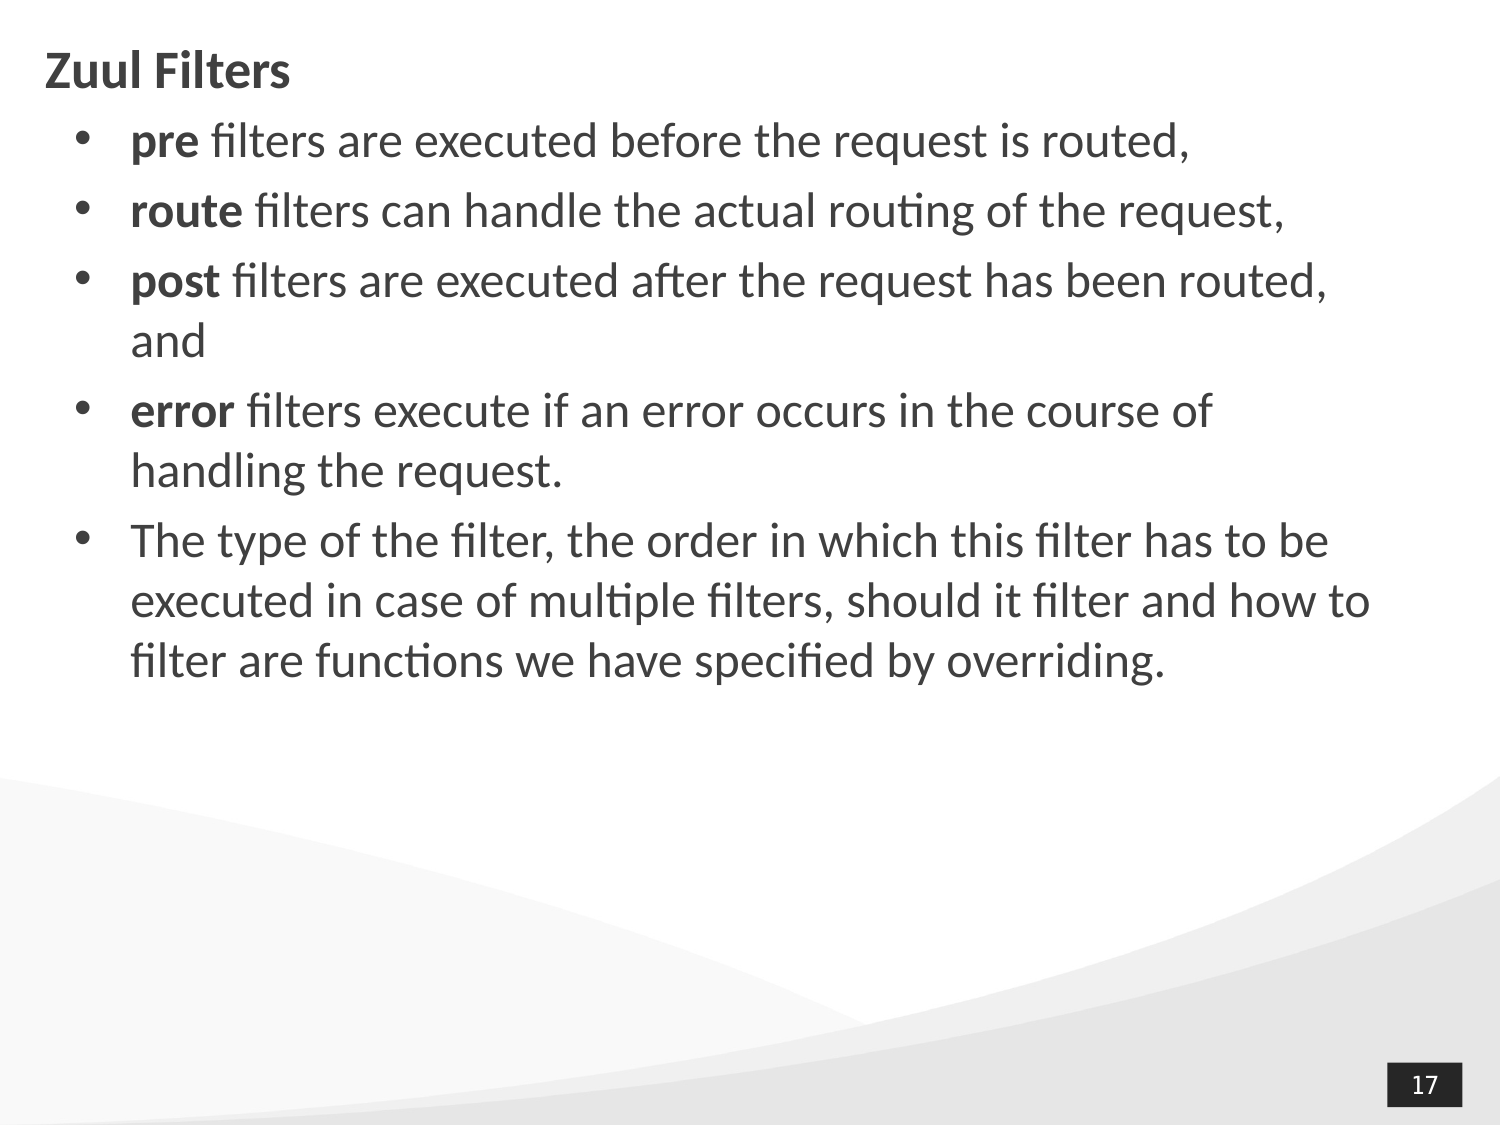

# Zuul Filters
pre filters are executed before the request is routed,
route filters can handle the actual routing of the request,
post filters are executed after the request has been routed, and
error filters execute if an error occurs in the course of handling the request.
The type of the filter, the order in which this filter has to be executed in case of multiple filters, should it filter and how to filter are functions we have specified by overriding.